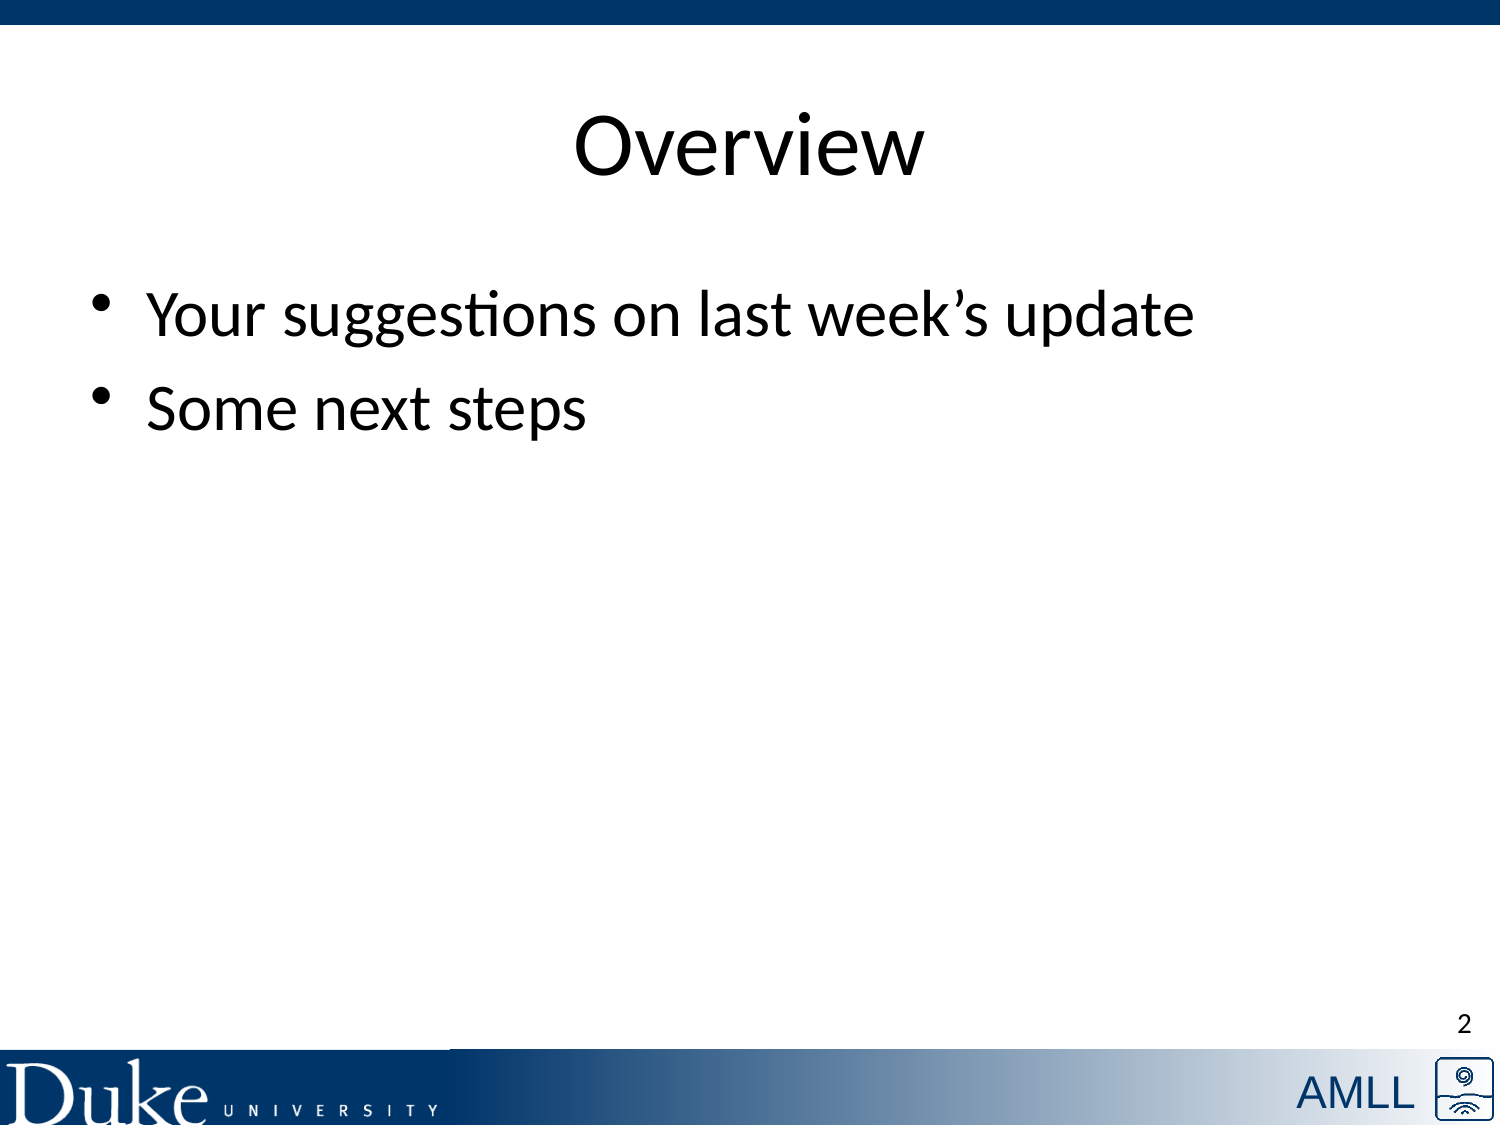

# Overview
Your suggestions on last week’s update
Some next steps
2